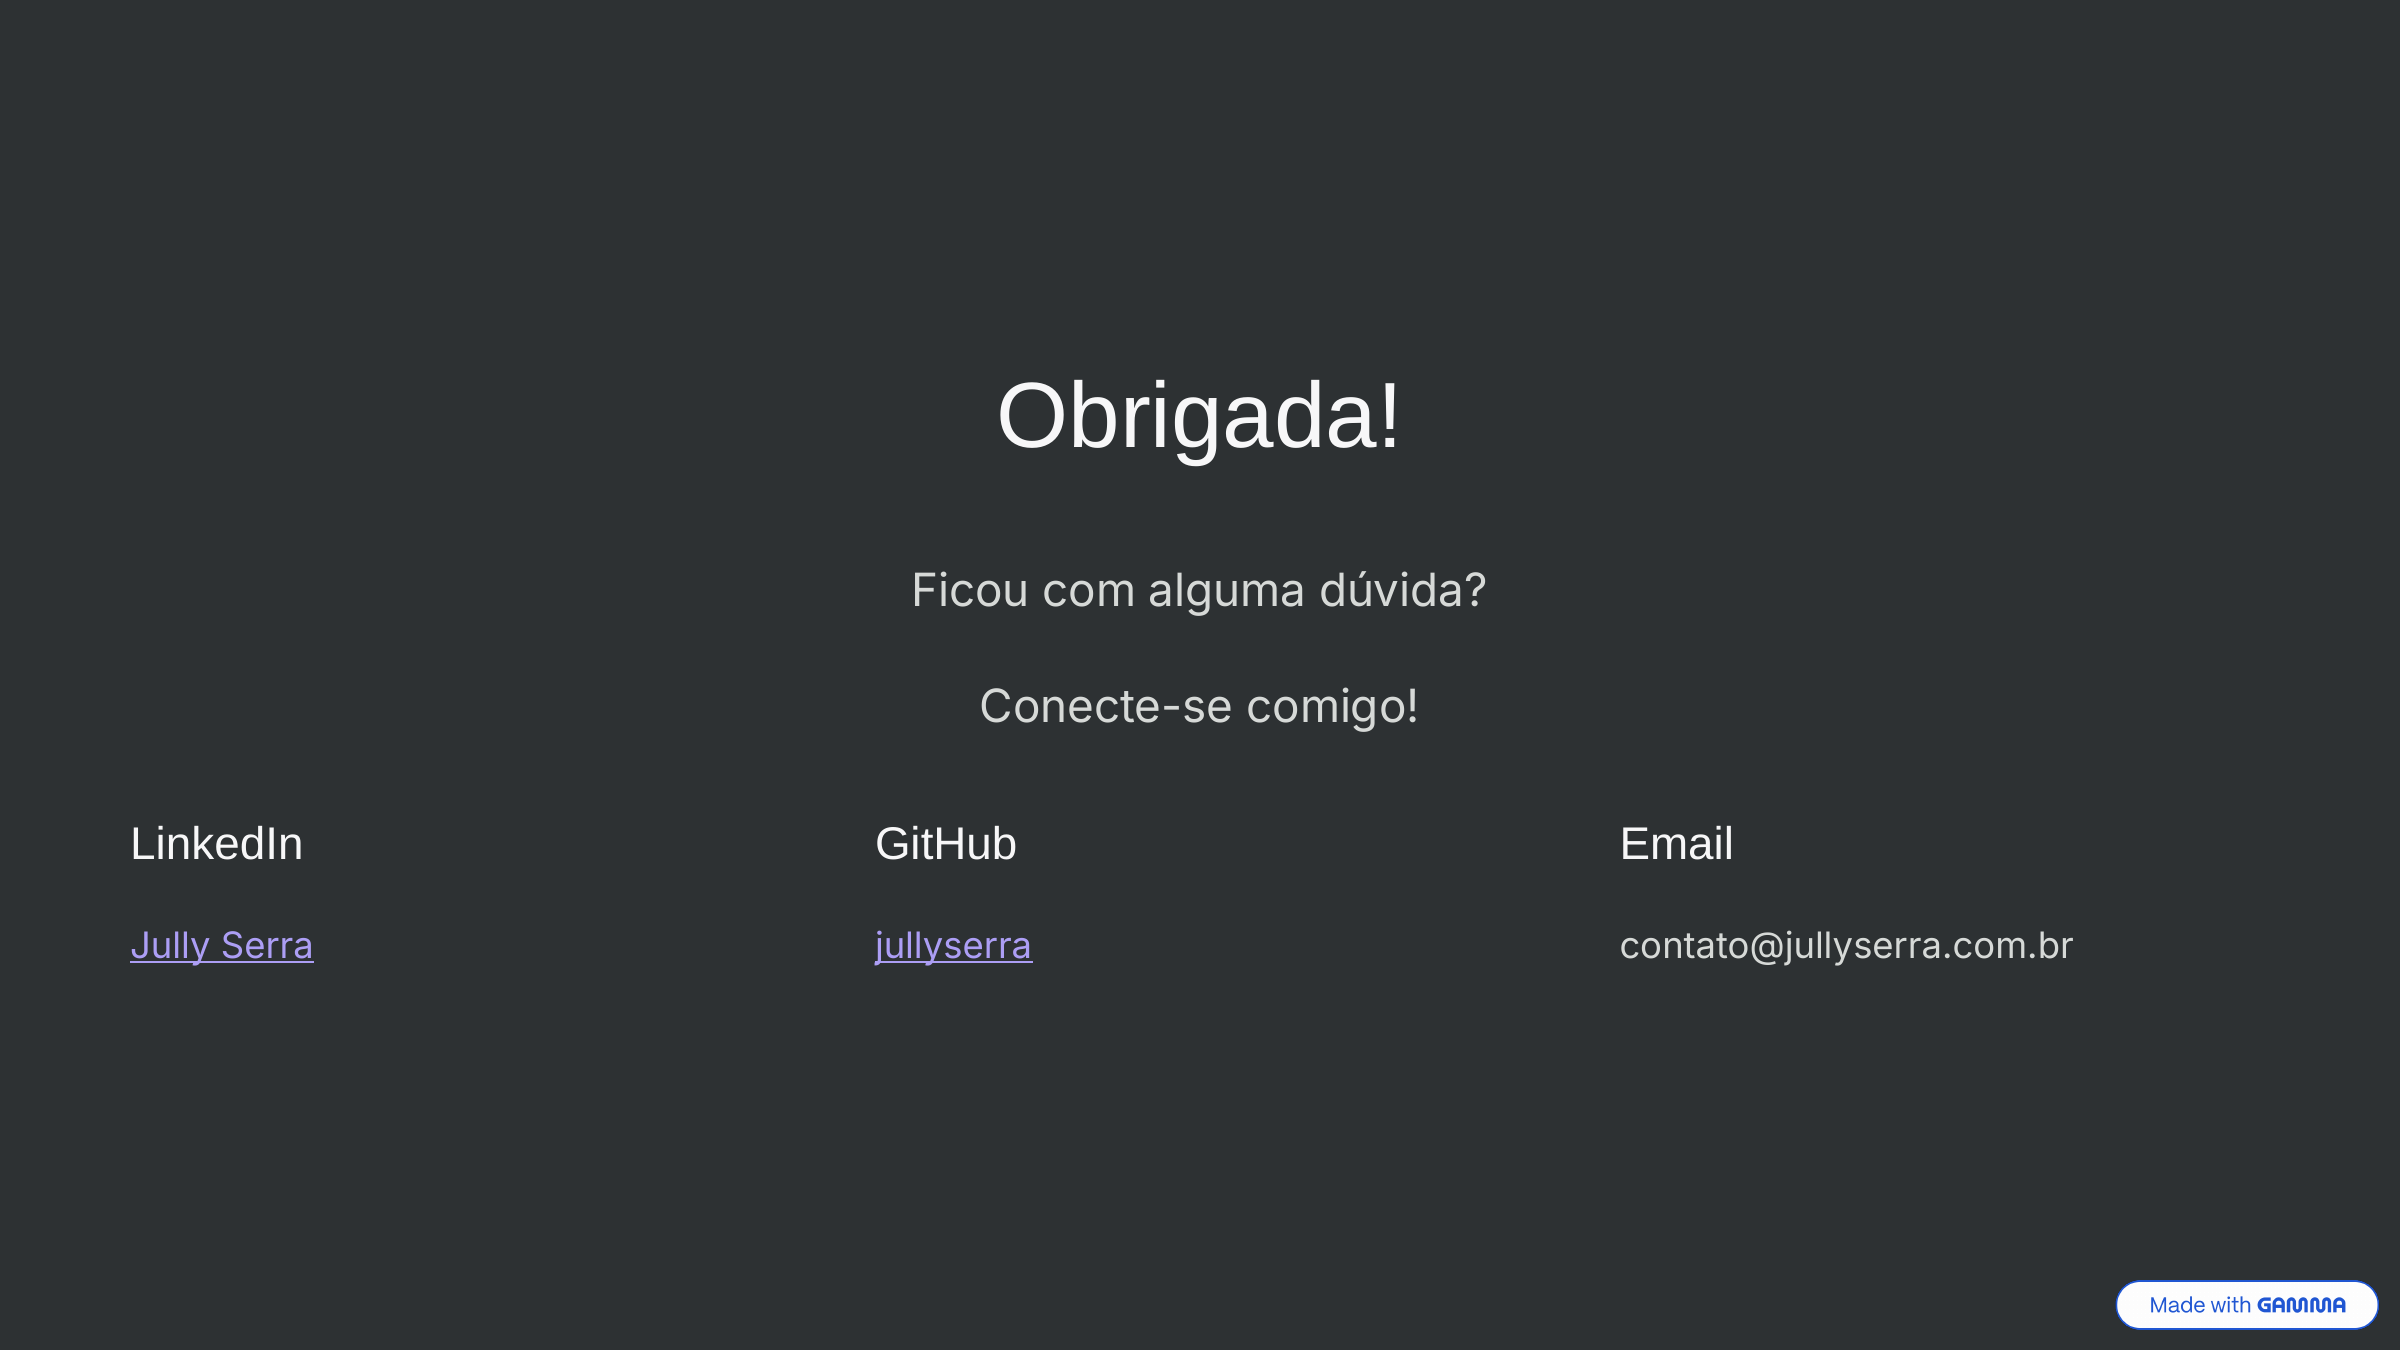

Obrigada!
Ficou com alguma dúvida?
Conecte-se comigo!
LinkedIn
GitHub
Email
Jully Serra
jullyserra
contato@jullyserra.com.br